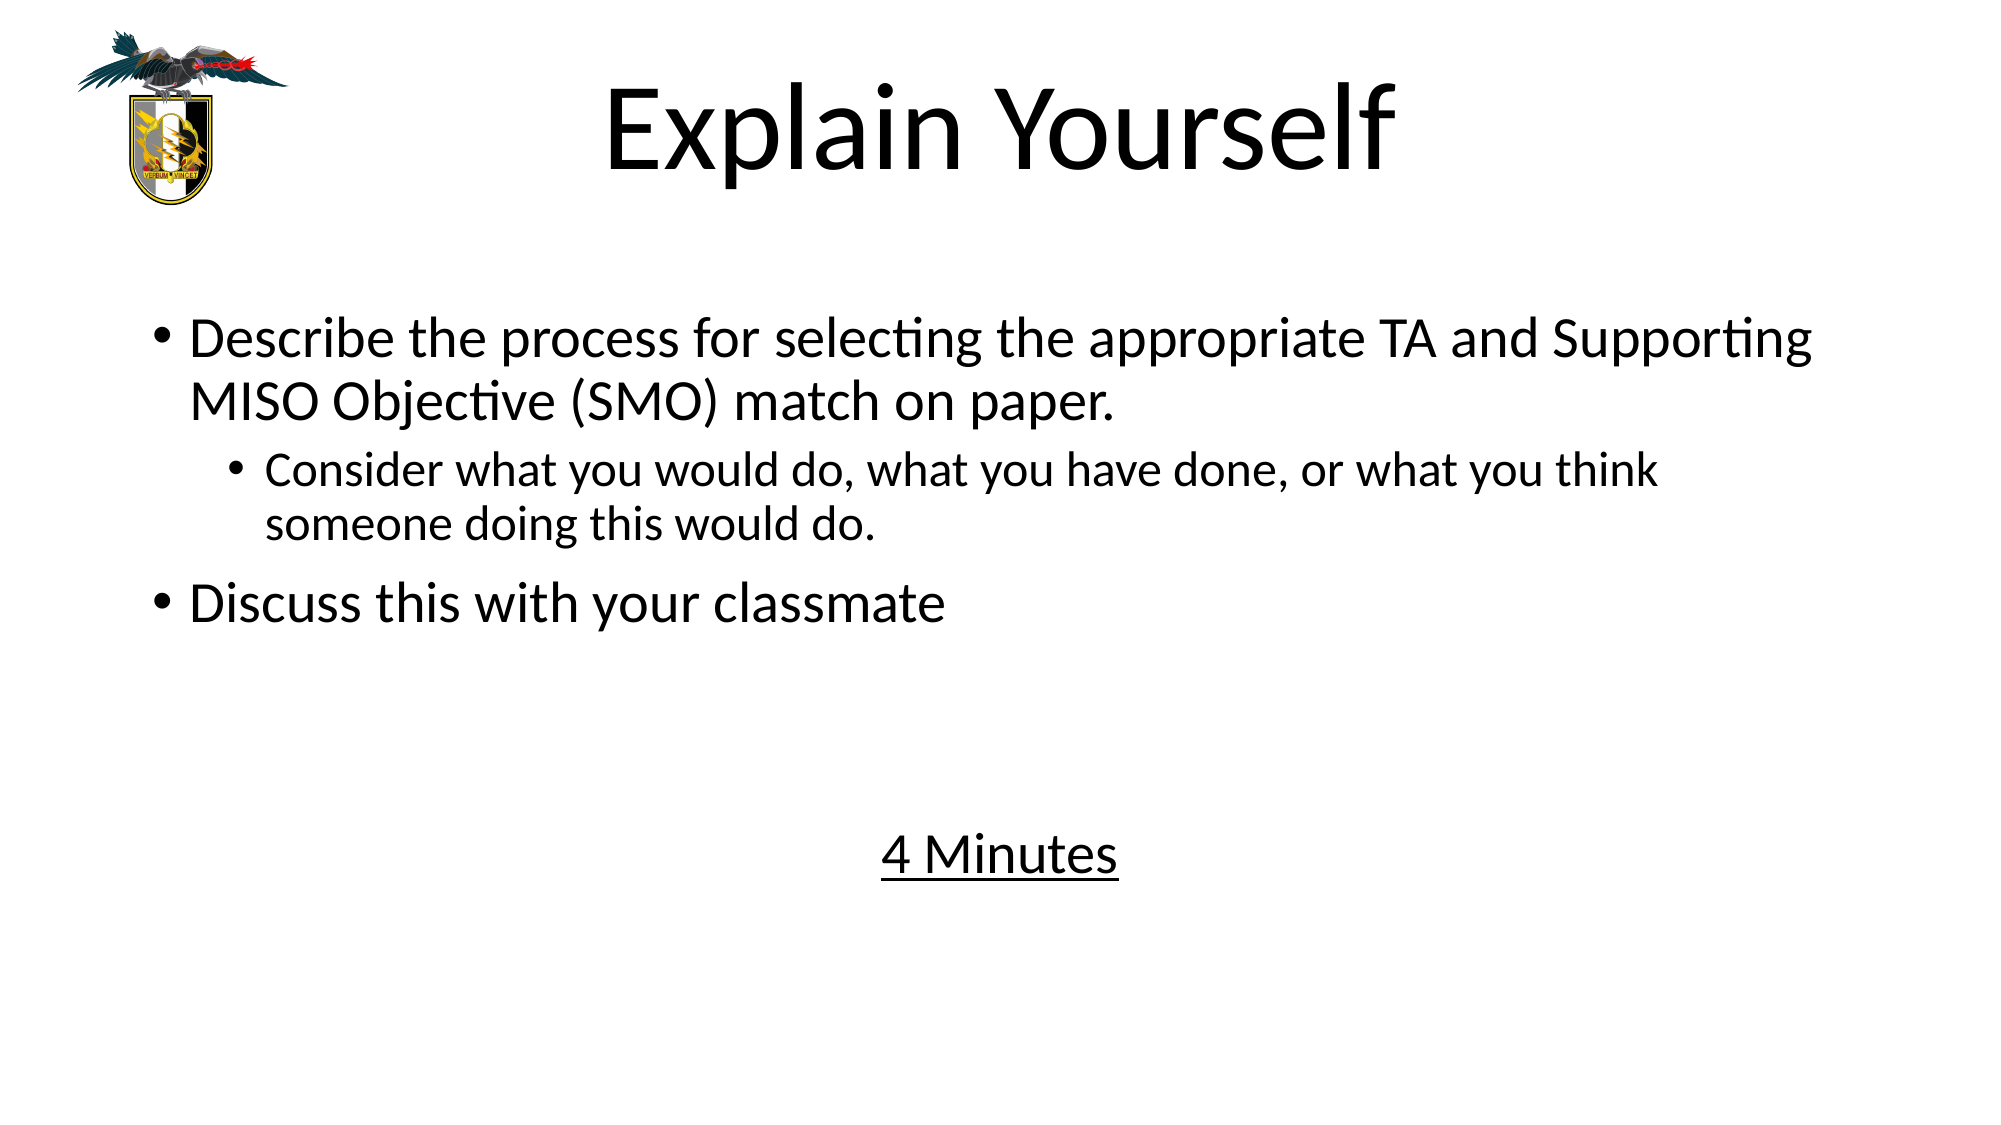

Explain Yourself
Describe the process for selecting the appropriate TA and Supporting MISO Objective (SMO) match on paper.
Consider what you would do, what you have done, or what you think someone doing this would do.
Discuss this with your classmate

4 Minutes